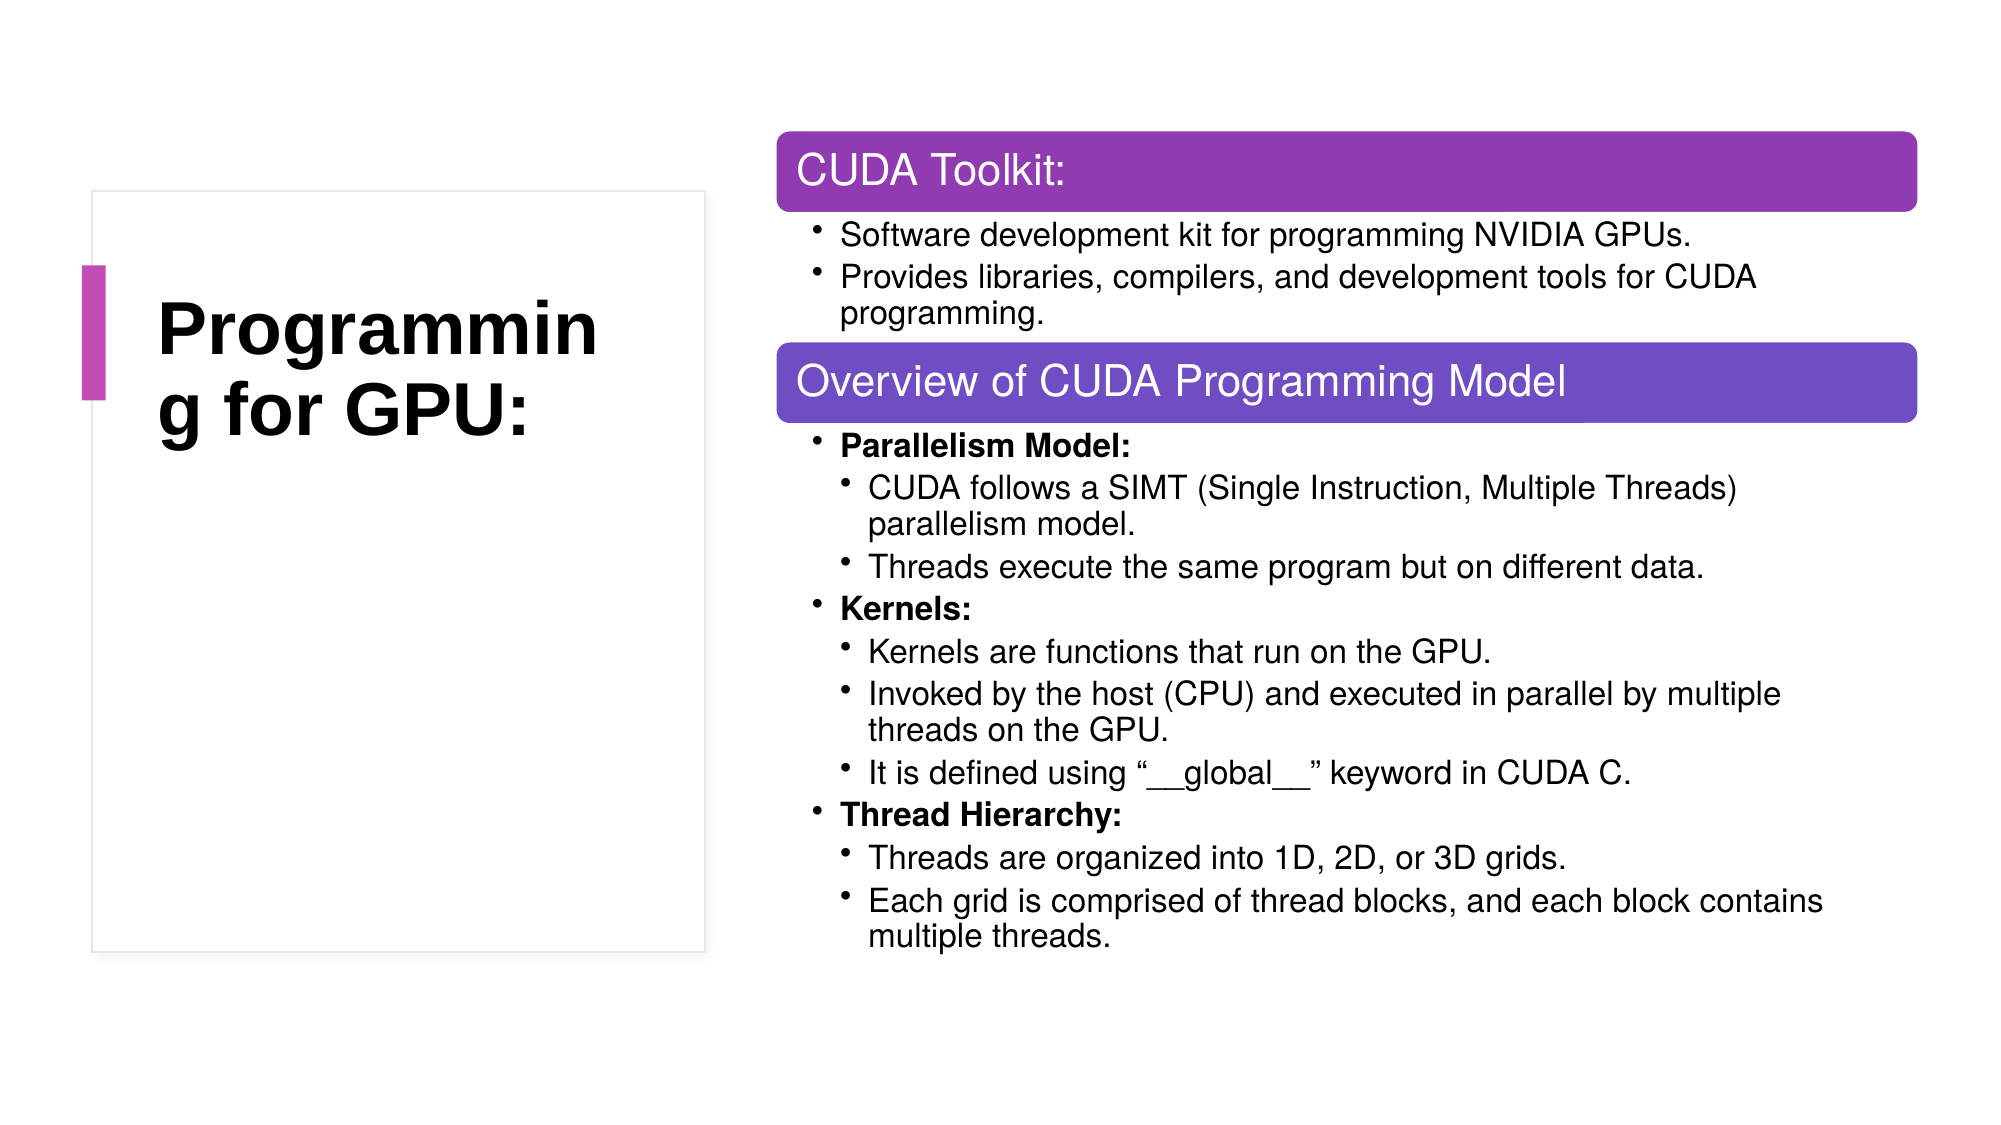

CUDA Toolkit:
Software development kit for programming NVIDIA GPUs.
Provides libraries, compilers, and development tools for CUDA programming.
Overview of CUDA Programming Model
Parallelism Model:
CUDA follows a SIMT (Single Instruction, Multiple Threads) parallelism model.
Threads execute the same program but on different data.
Kernels:
Kernels are functions that run on the GPU.
Invoked by the host (CPU) and executed in parallel by multiple threads on the GPU.
It is defined using “__global__” keyword in CUDA C.
Thread Hierarchy:
Threads are organized into 1D, 2D, or 3D grids.
Each grid is comprised of thread blocks, and each block contains multiple threads.

# Programming for GPU: